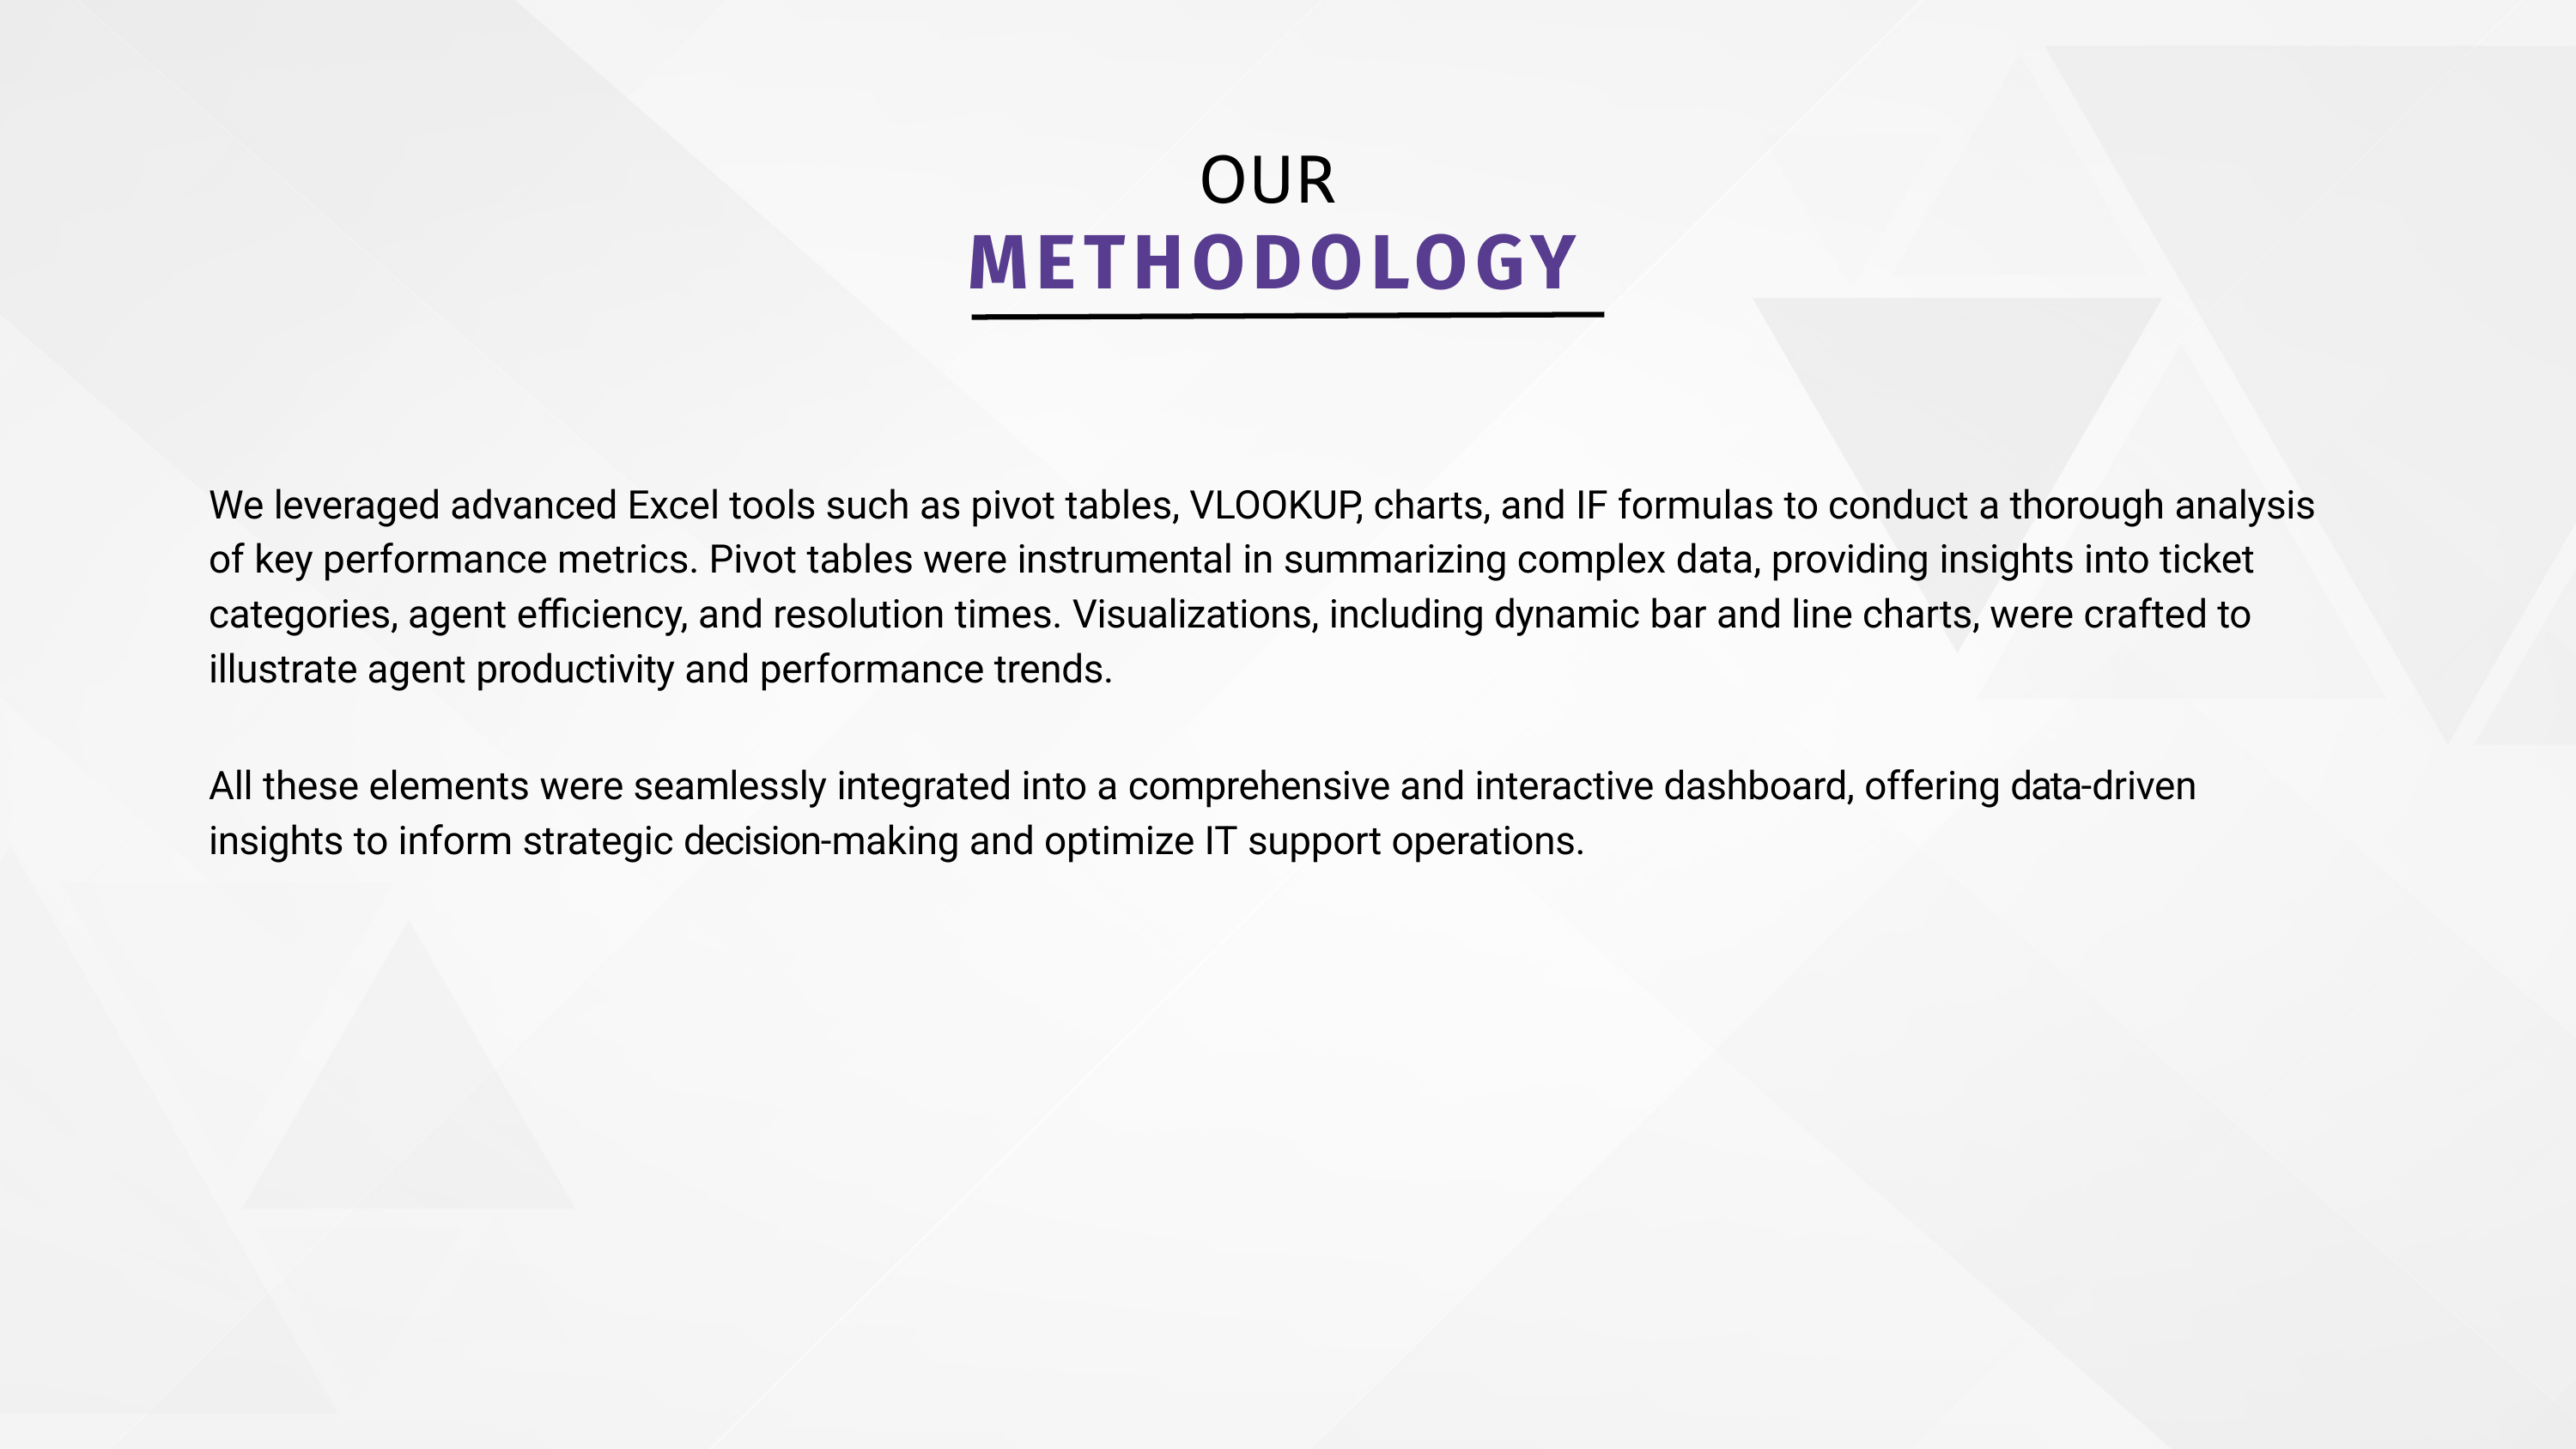

# OUR
METHODOLOGY

We leveraged advanced Excel tools such as pivot tables, VLOOKUP, charts, and IF formulas to conduct a thorough analysis of key performance metrics. Pivot tables were instrumental in summarizing complex data, providing insights into ticket categories, agent efficiency, and resolution times. Visualizations, including dynamic bar and line charts, were crafted to illustrate agent productivity and performance trends.

All these elements were seamlessly integrated into a comprehensive and interactive dashboard, offering data-driven insights to inform strategic decision-making and optimize IT support operations.